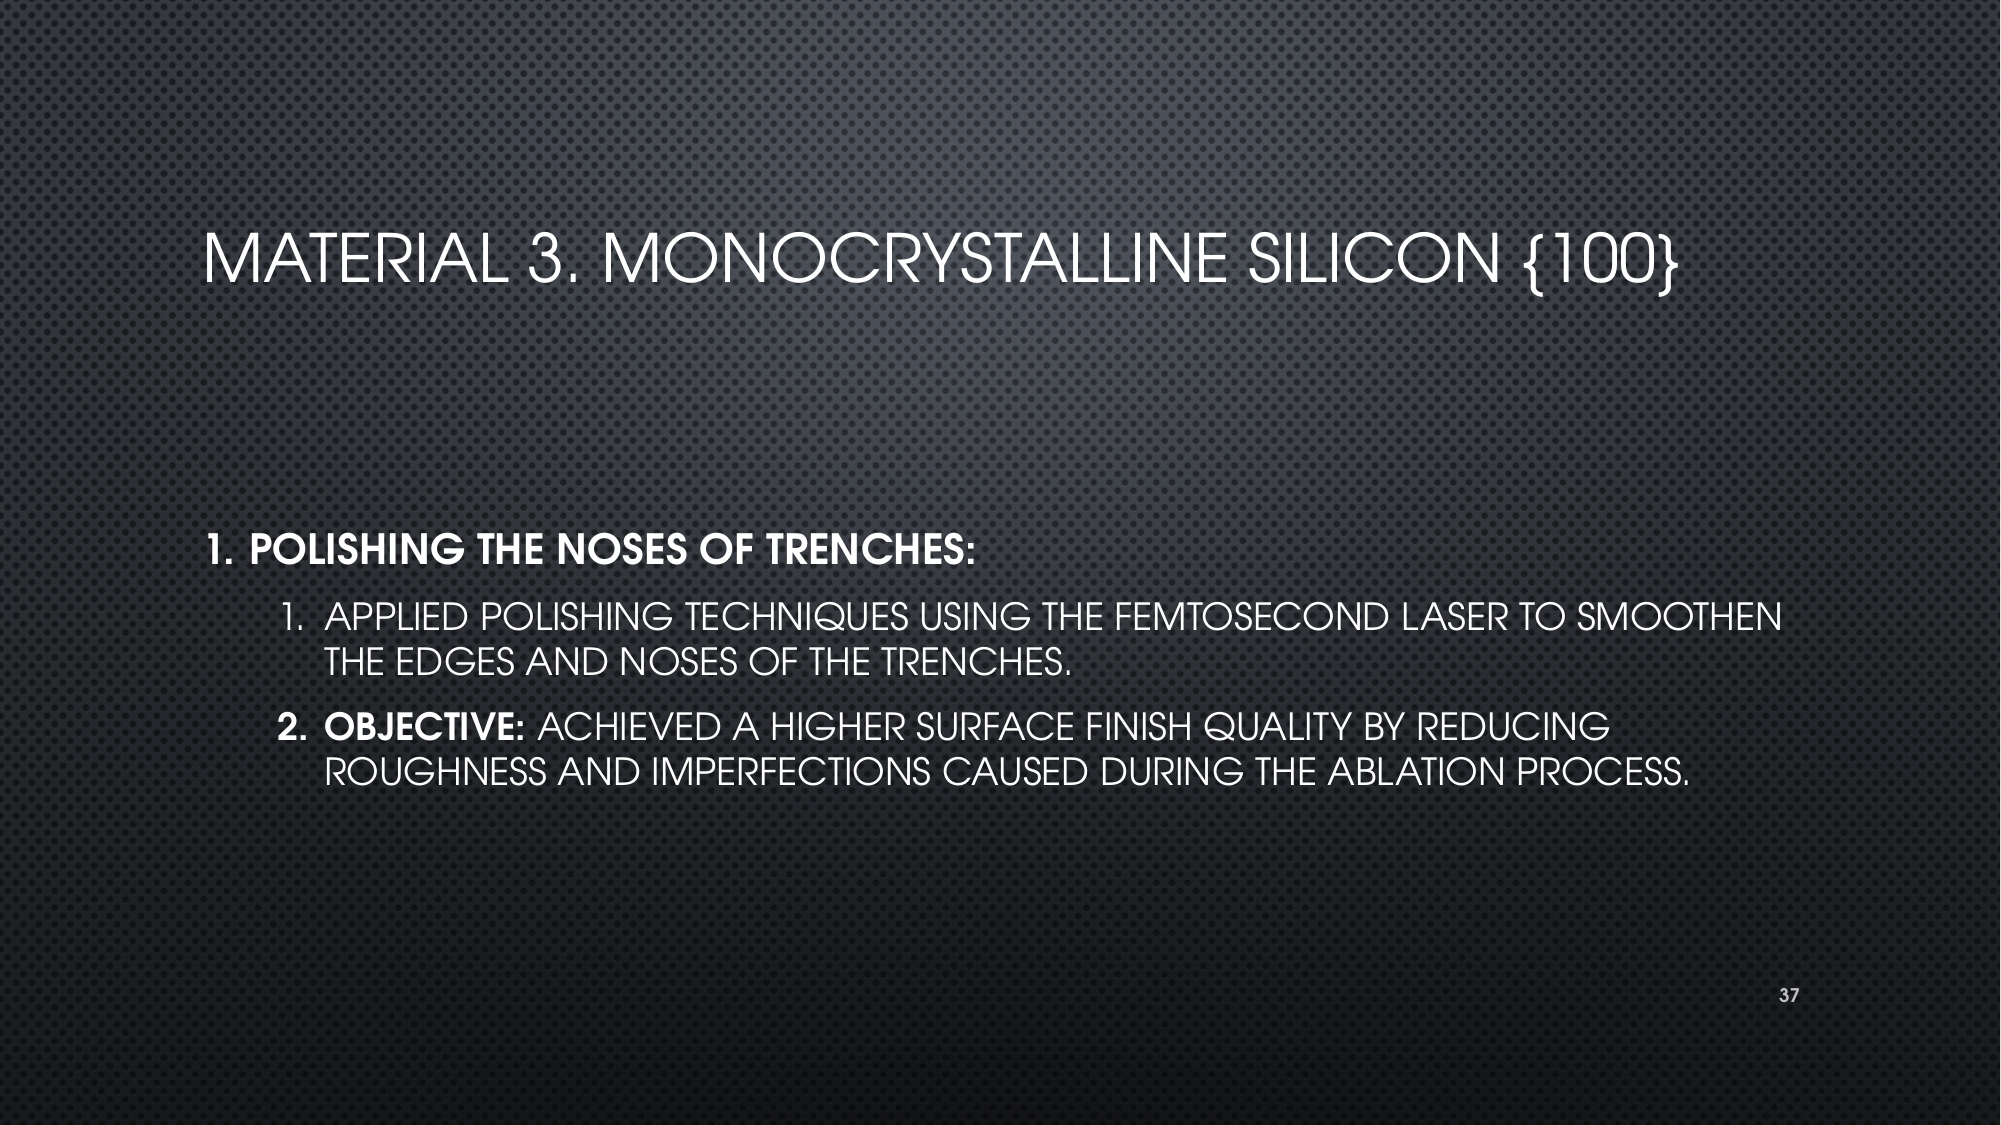

# Material 3. Monocrystalline Silicon {100}
Polishing the Noses of Trenches:
Applied polishing techniques using the femtosecond laser to smoothen the edges and noses of the trenches.
Objective: Achieved a higher surface finish quality by reducing roughness and imperfections caused during the ablation process.

37